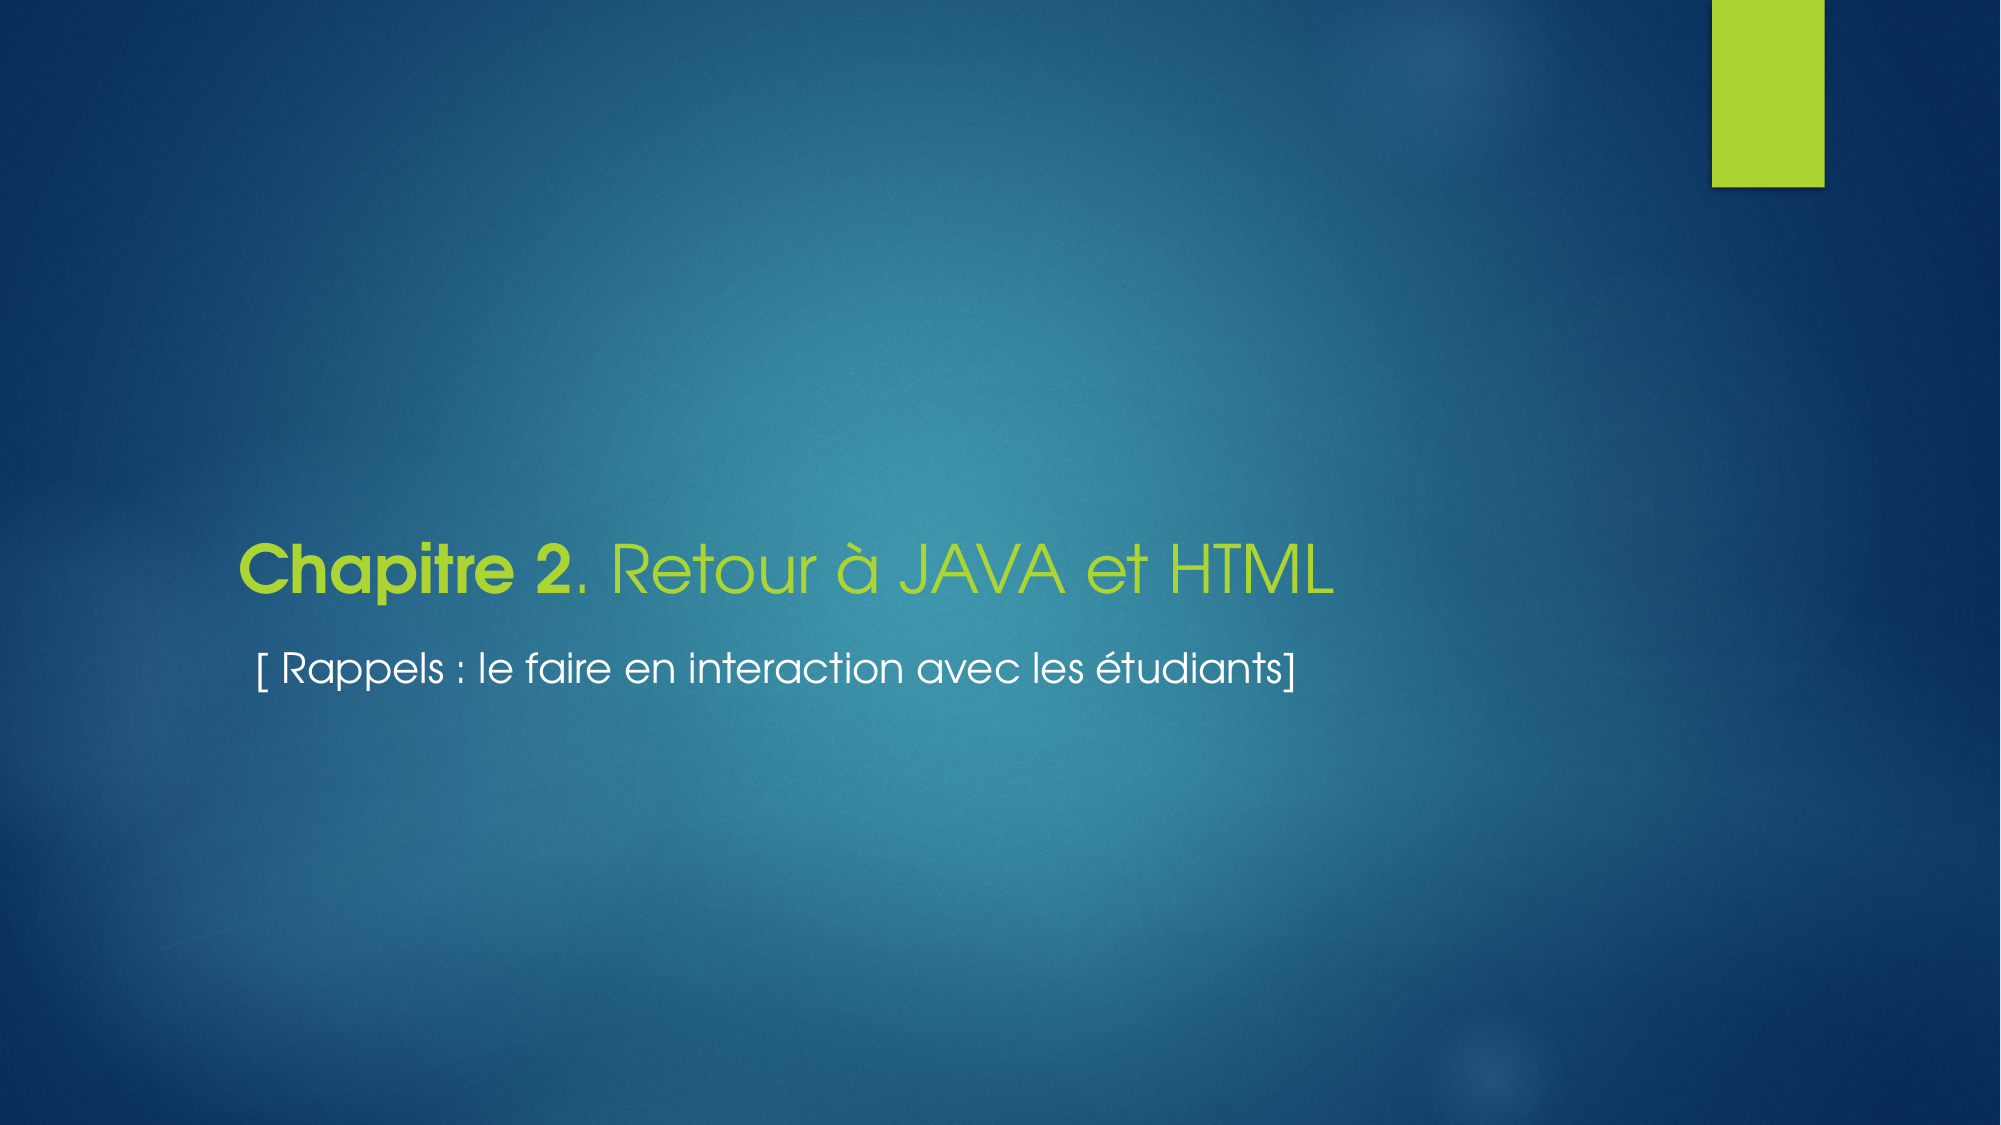

# Chapitre 2. Retour à JAVA et HTML
[ Rappels : le faire en interaction avec les étudiants]